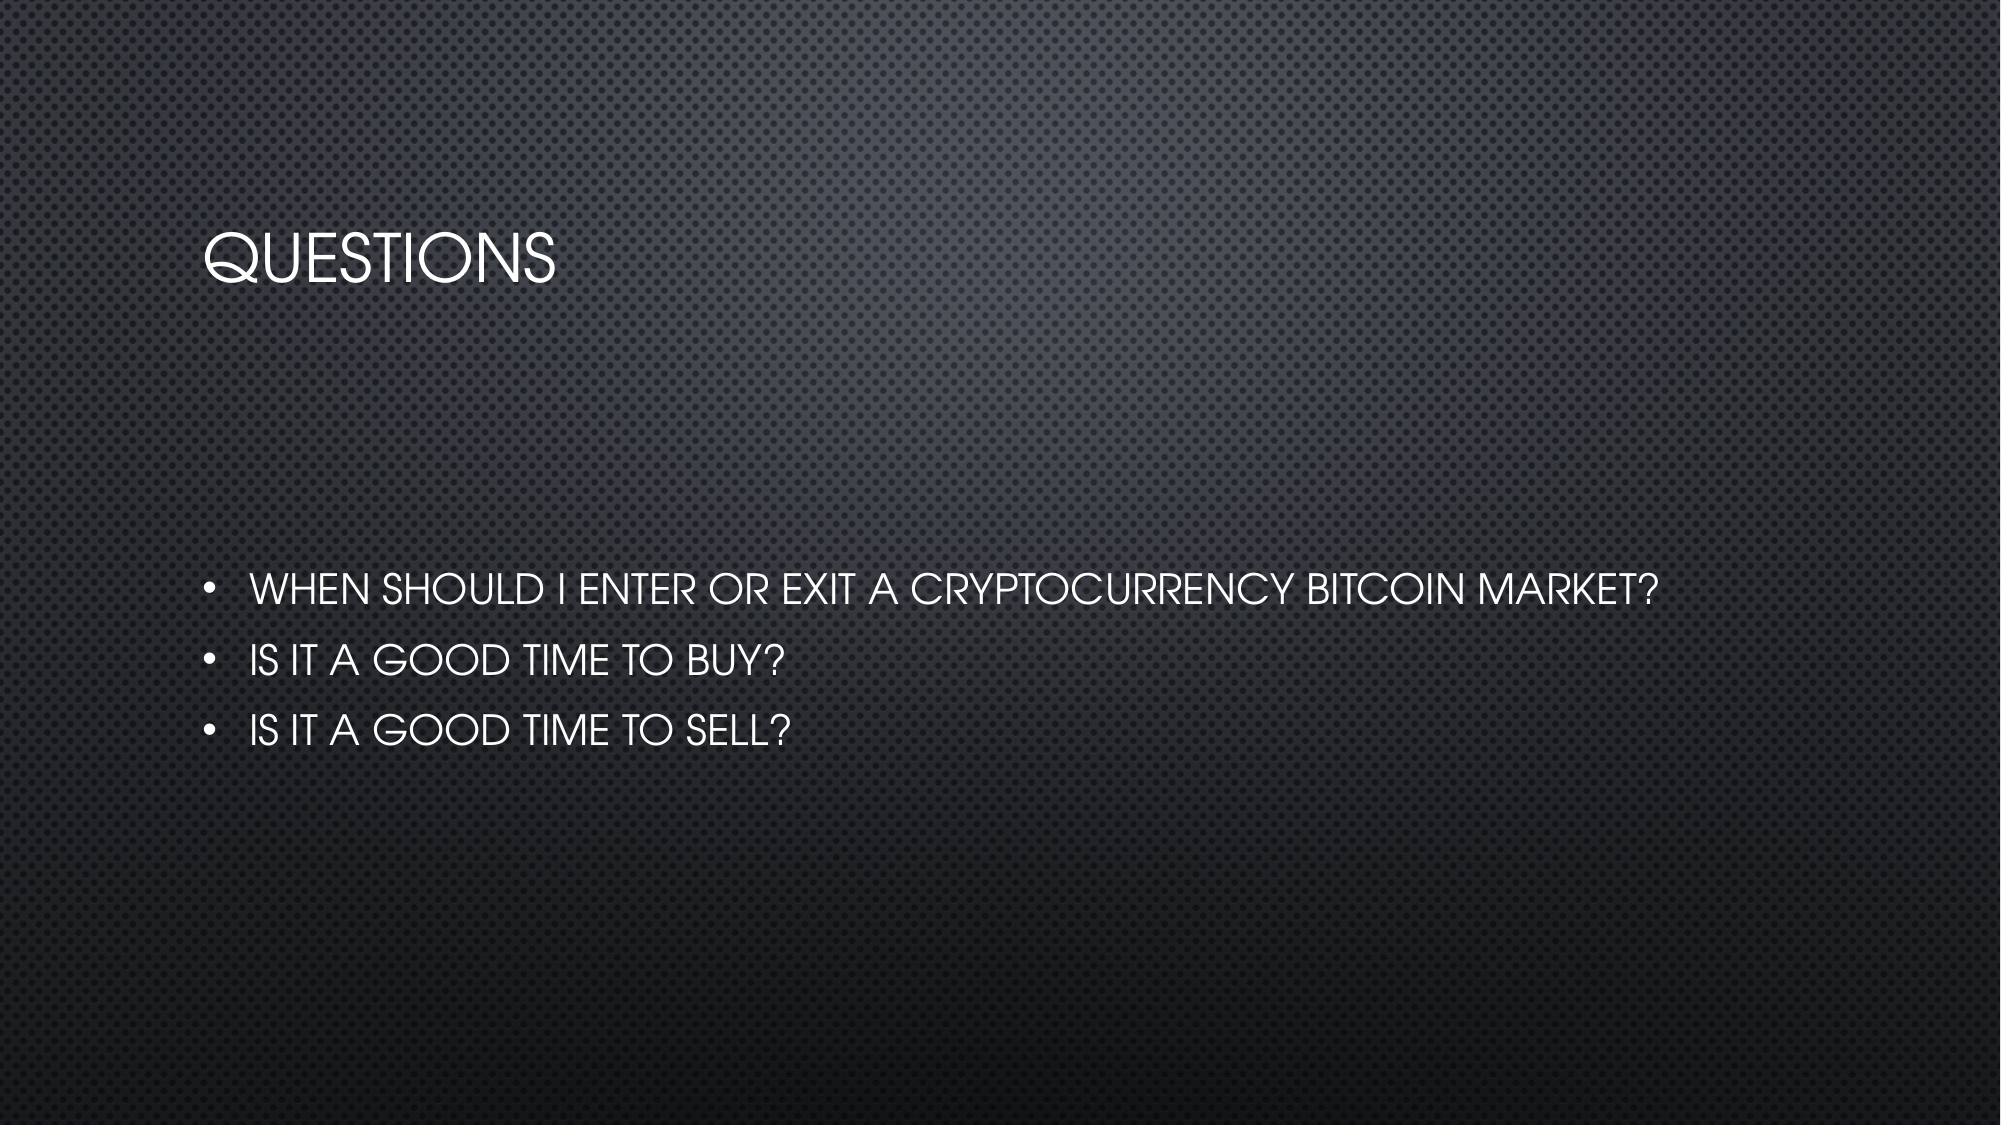

# Questions
When should I enter or exit a cryptocurrency bitcoin market?
Is it a good time to buy?
Is it a good time to sell?